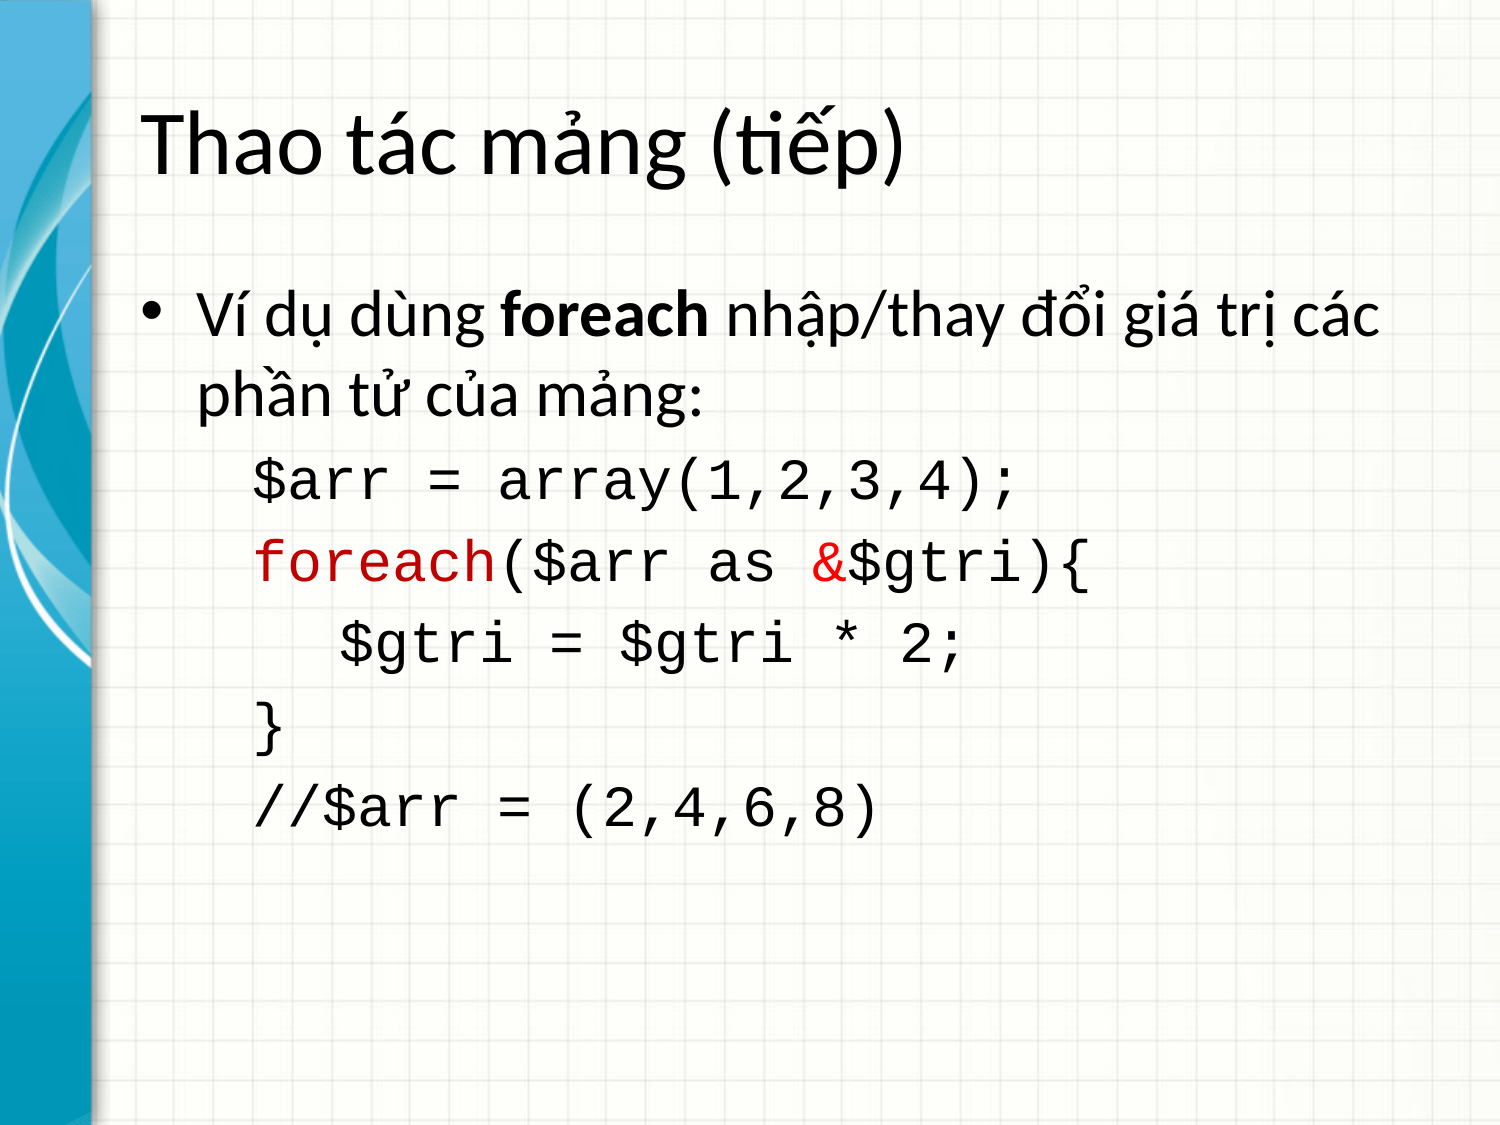

# Thao tác mảng (tiếp)
Ví dụ dùng foreach nhập/thay đổi giá trị các phần tử của mảng:
$arr = array(1,2,3,4);
foreach($arr as &$gtri){
	$gtri = $gtri * 2;
}
//$arr = (2,4,6,8)